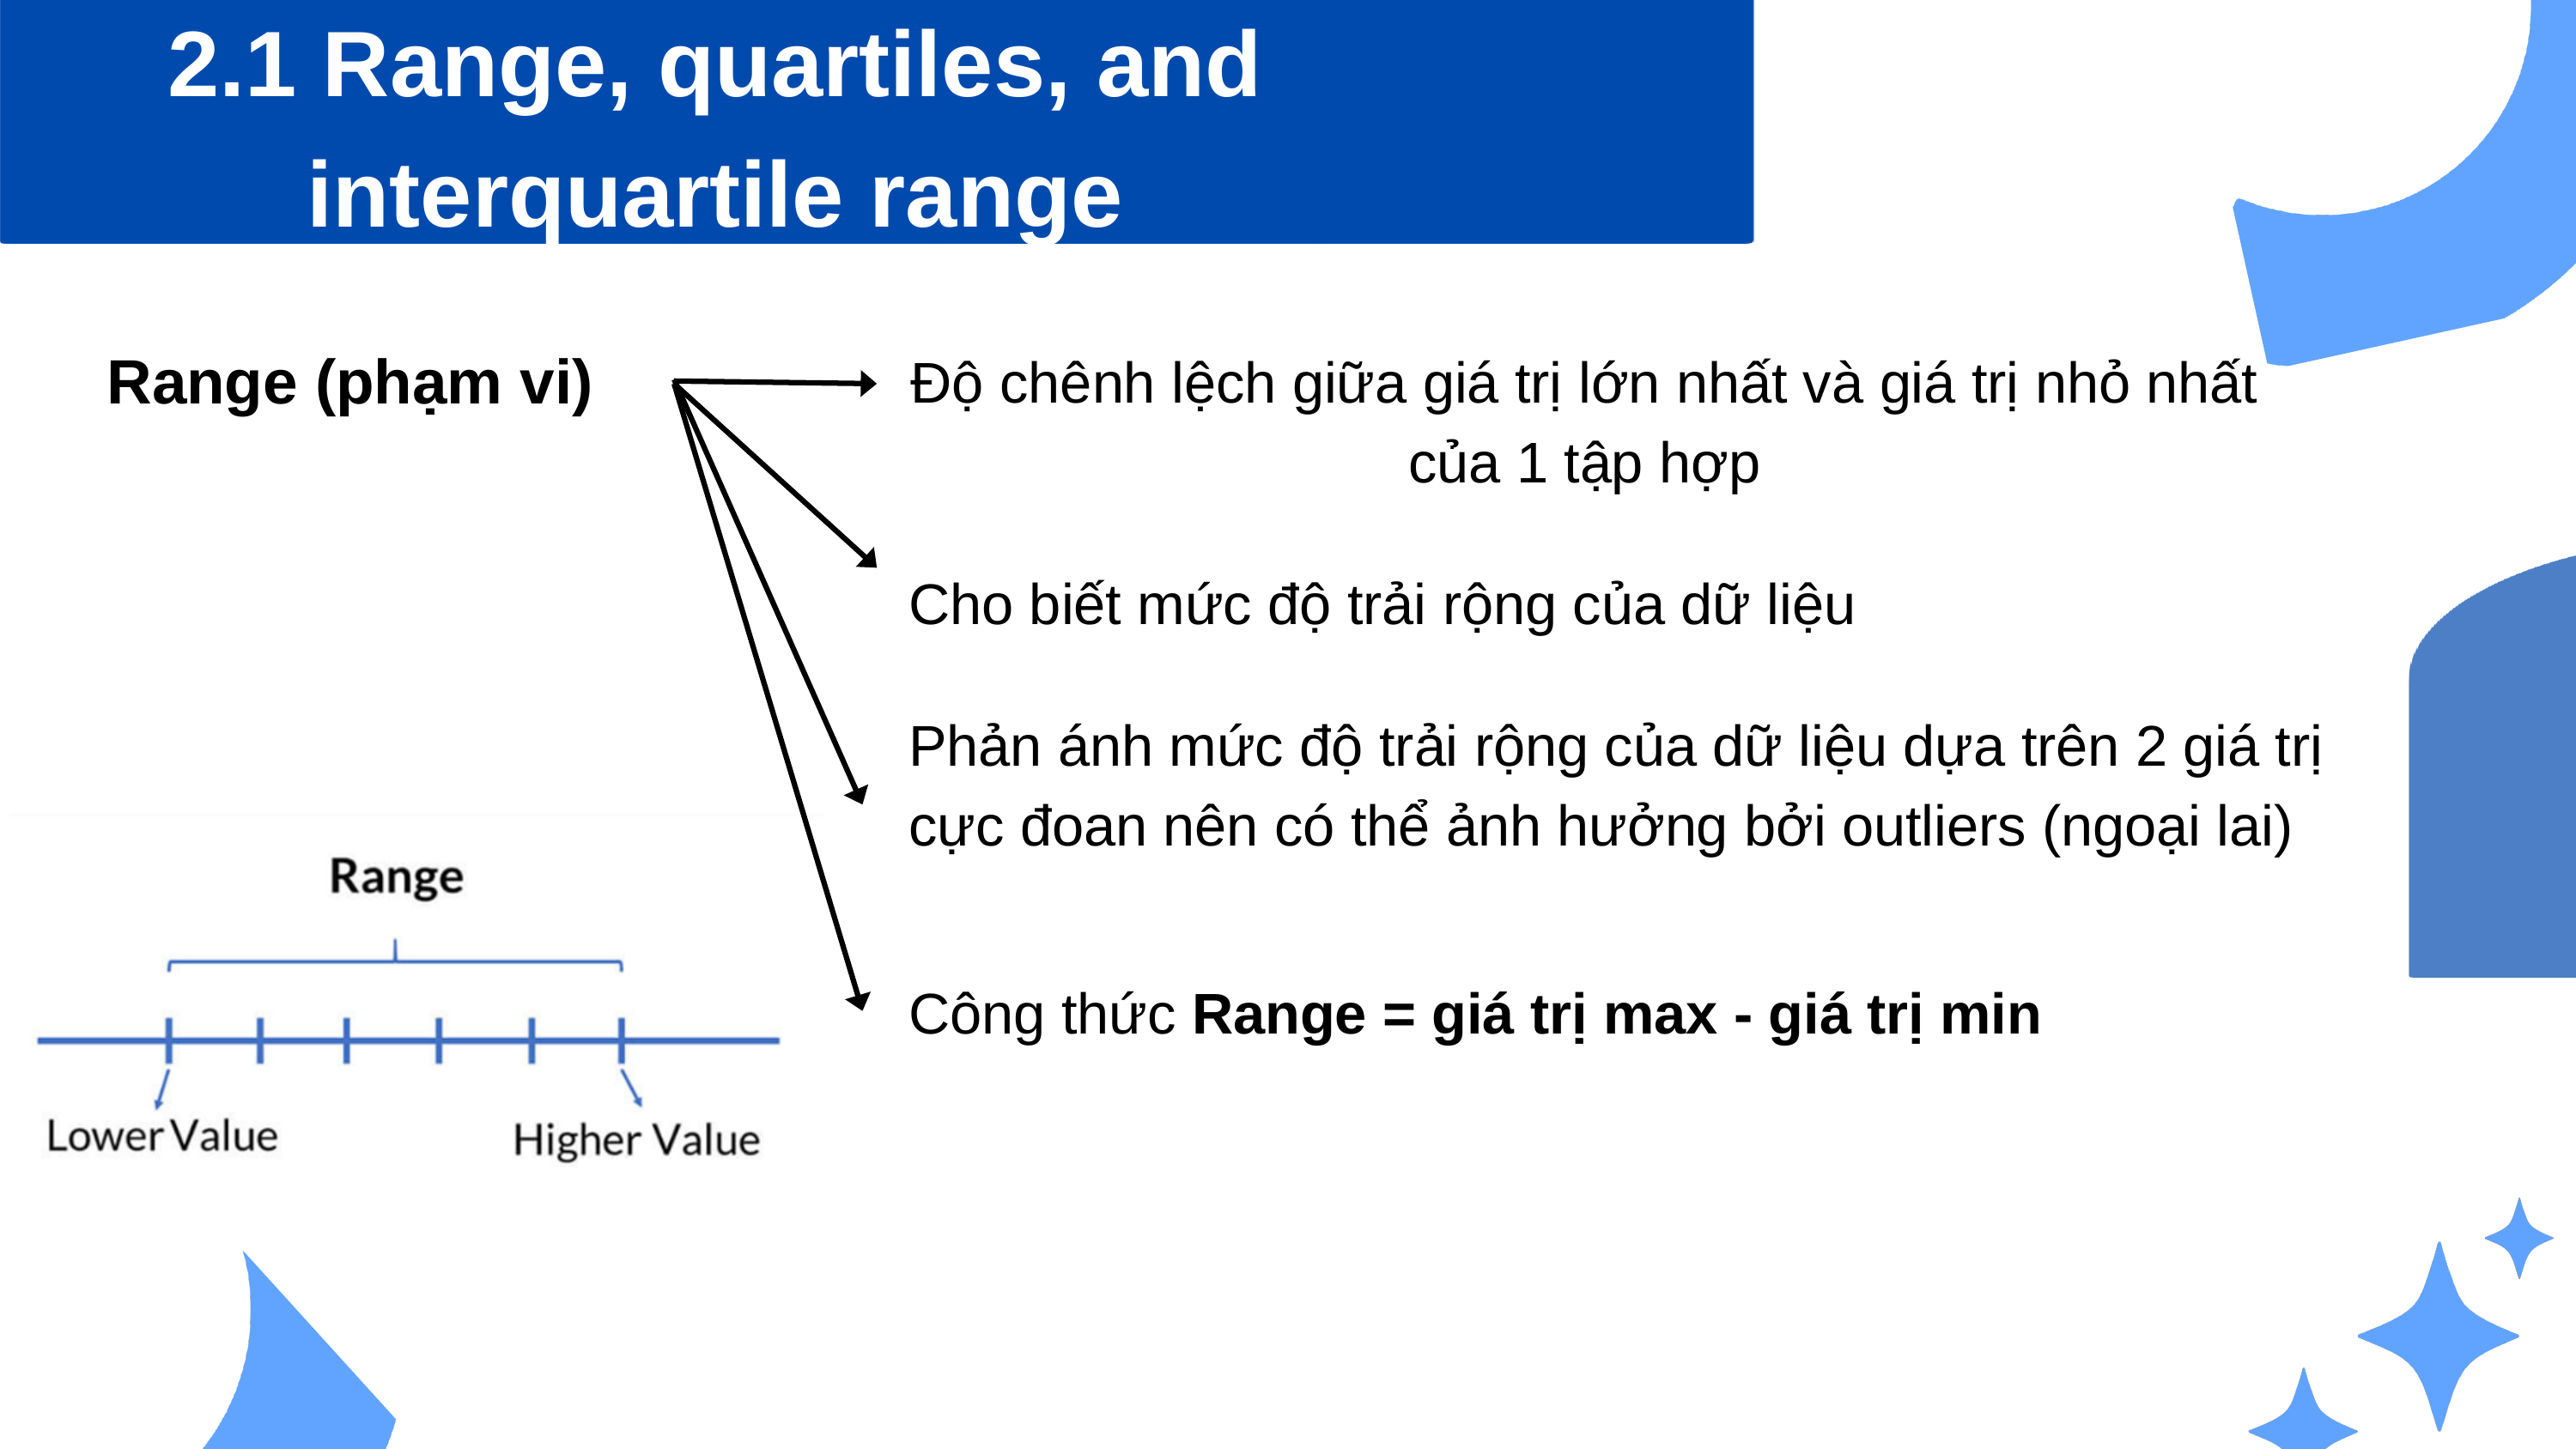

2.1 Range, quartiles, and interquartile range
Range (phạm vi)
Độ chênh lệch giữa giá trị lớn nhất và giá trị nhỏ nhất của 1 tập hợp

Cho biết mức độ trải rộng của dữ liệu
Phản ánh mức độ trải rộng của dữ liệu dựa trên 2 giá trị cực đoan nên có thể ảnh hưởng bởi outliers (ngoại lai)

Công thức Range = giá trị max - giá trị min